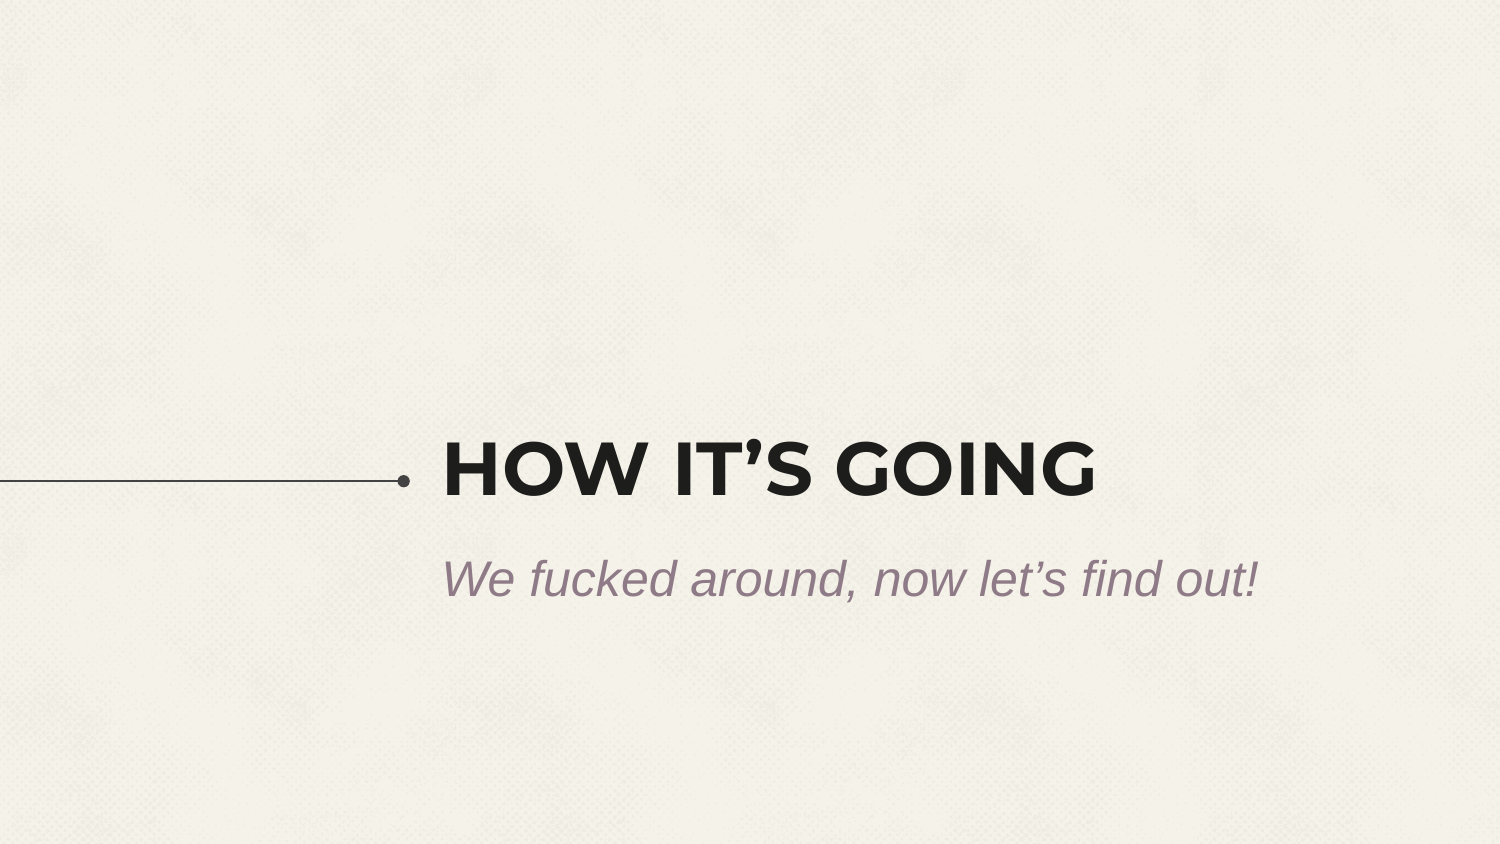

# How It’s Going
We fucked around, now let’s find out!